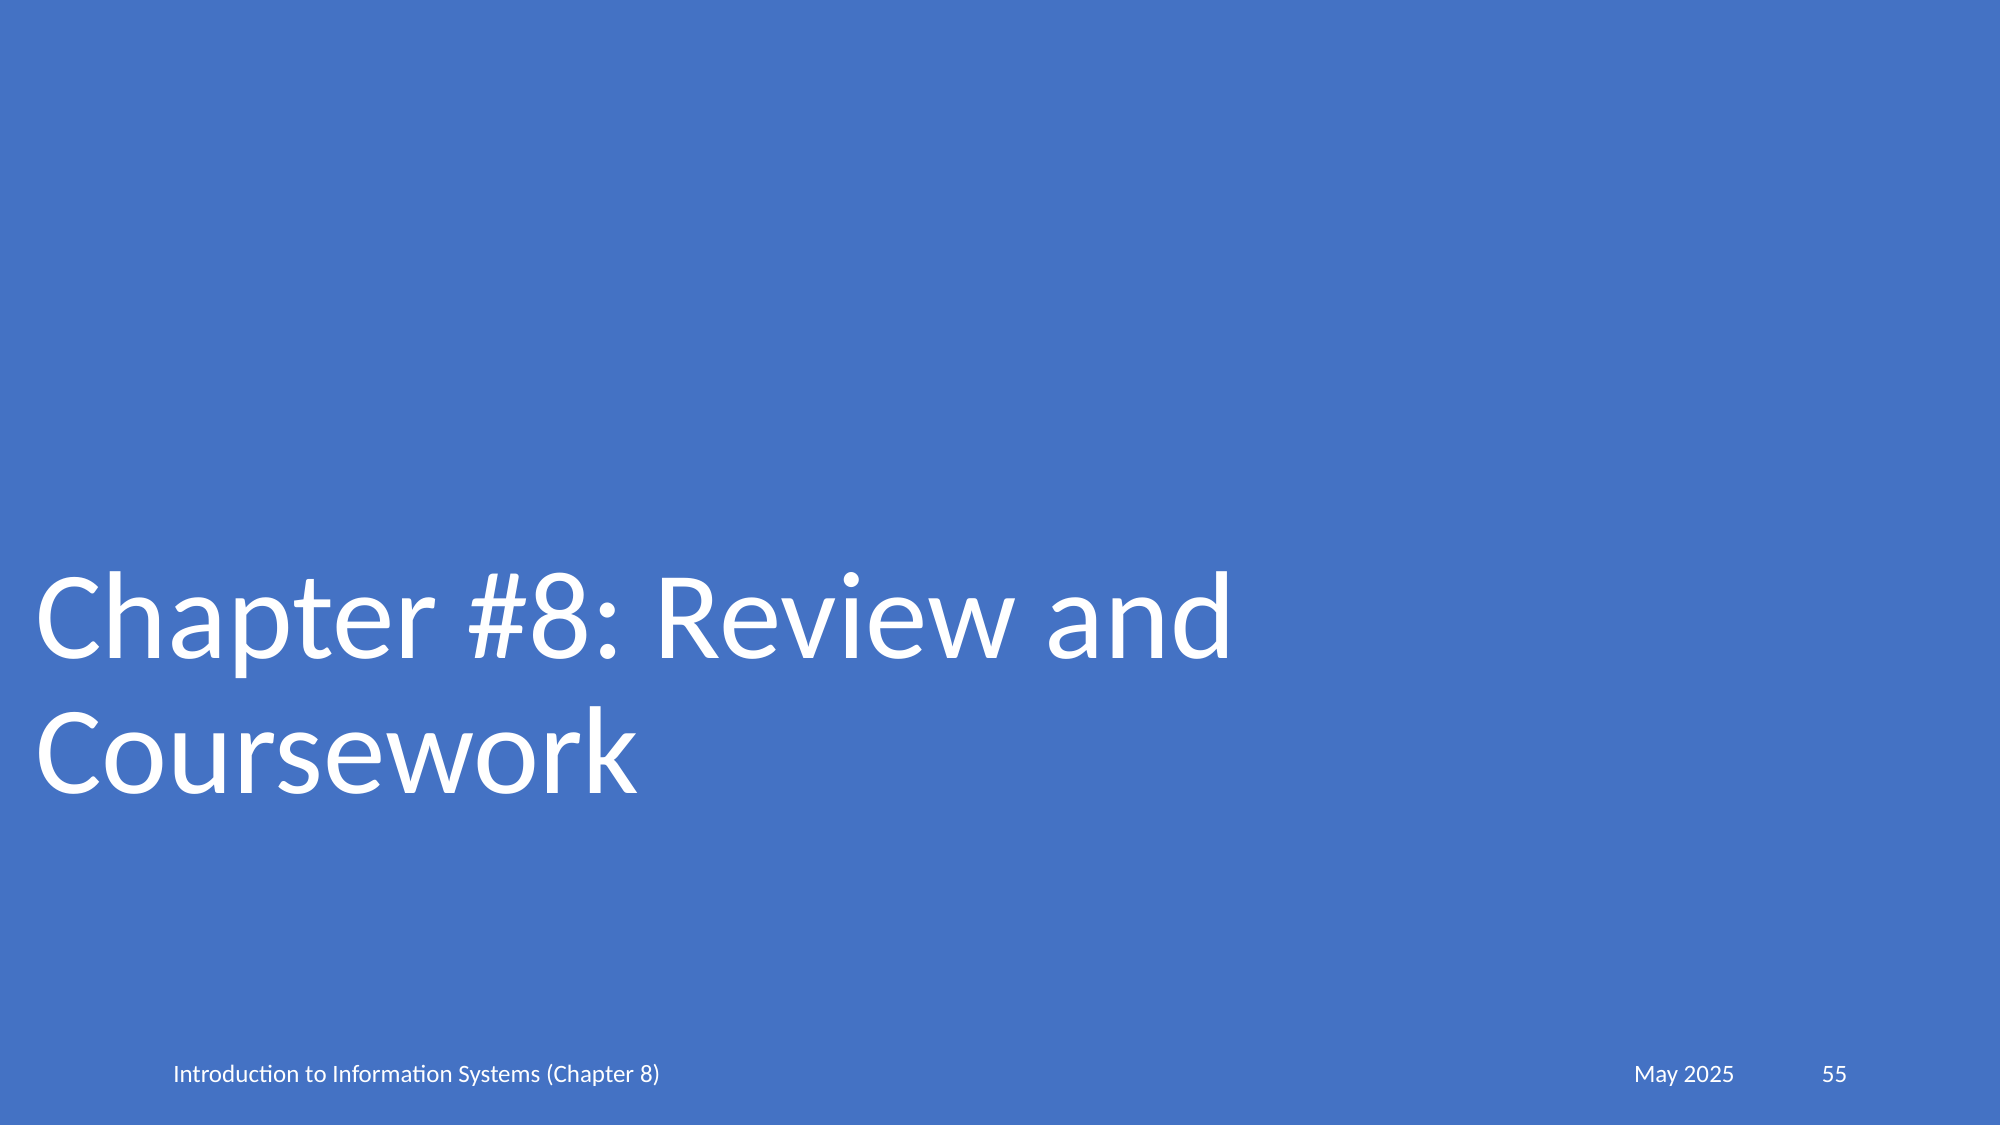

Chapter #8: Review and Coursework
Introduction to Information Systems (Chapter 8)
May 2025
55